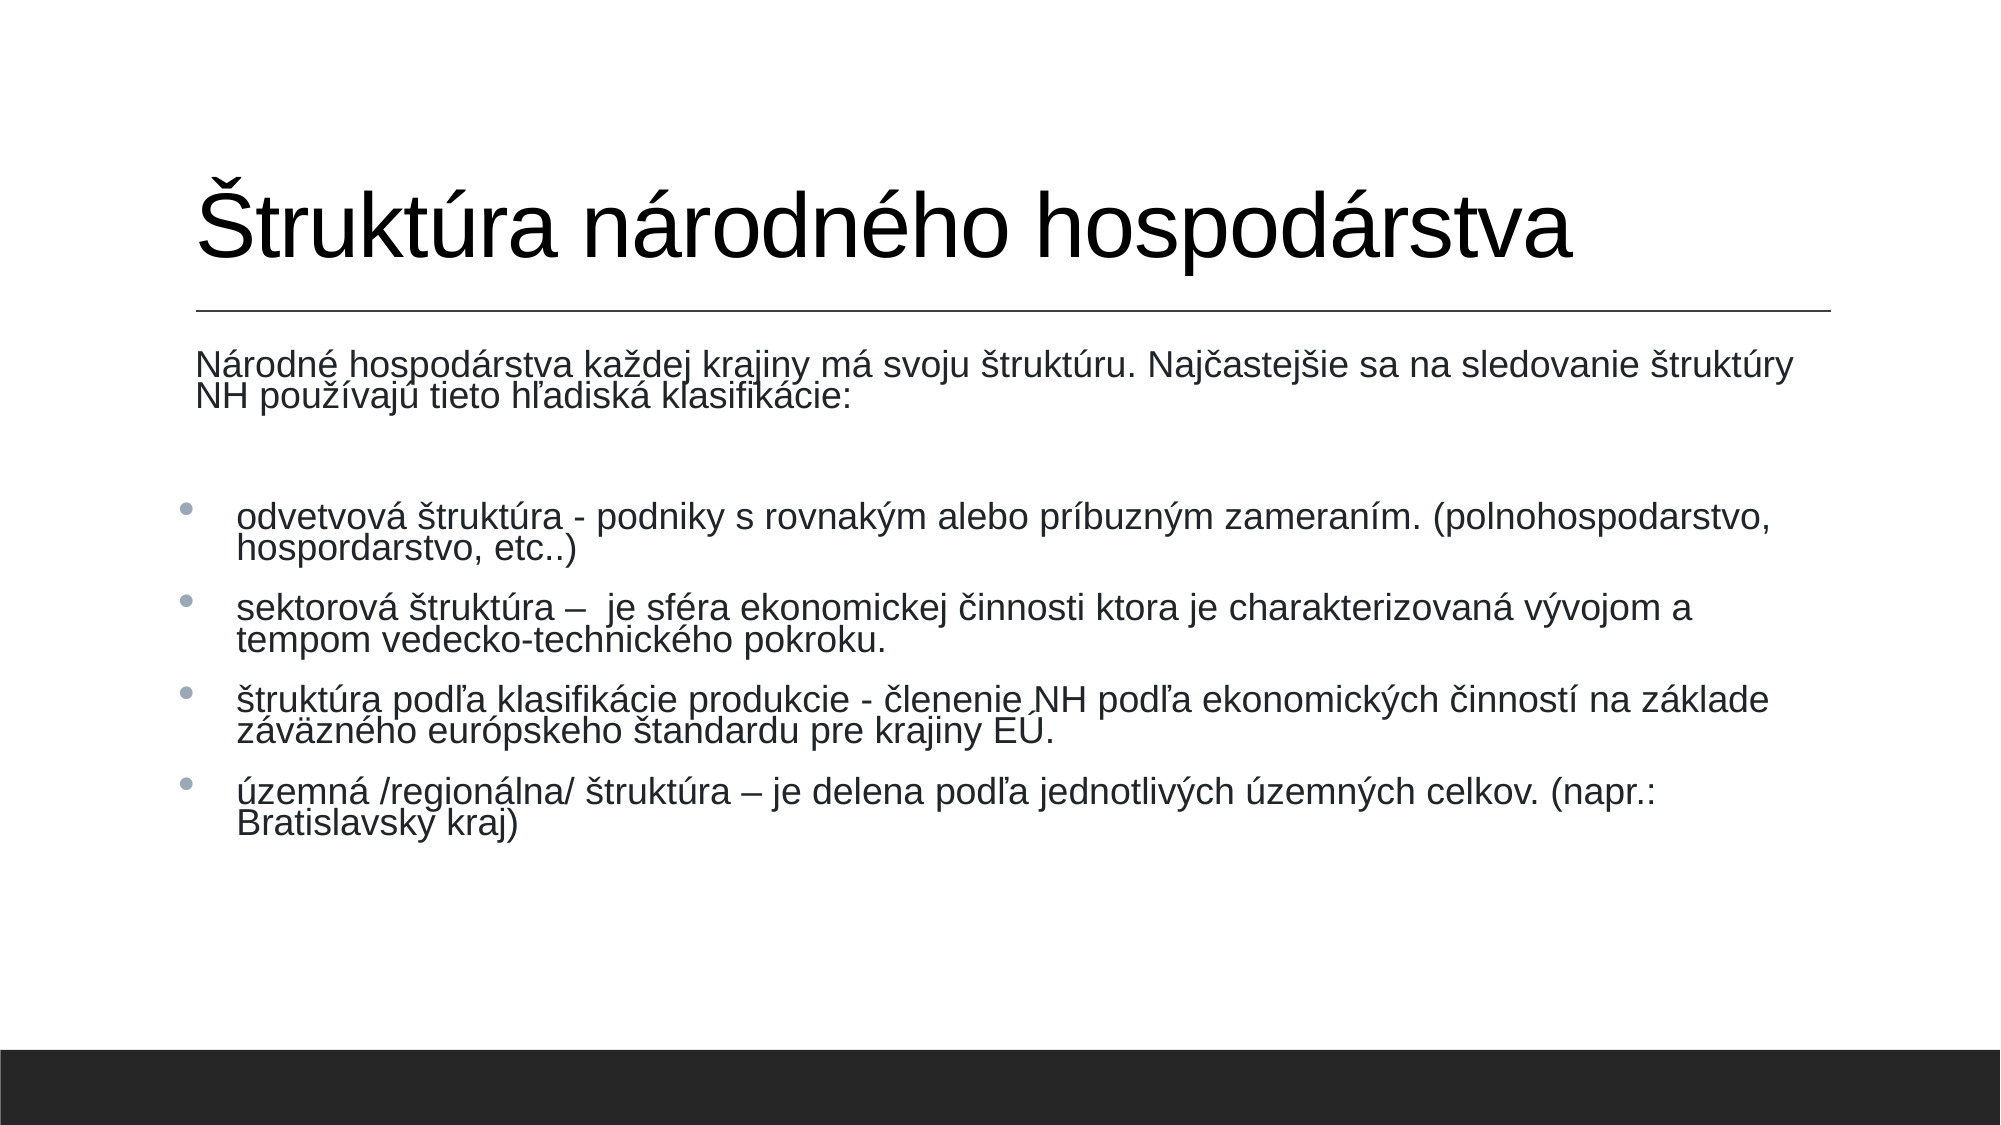

# Štruktúra národného hospodárstva
Národné hospodárstva každej krajiny má svoju štruktúru. Najčastejšie sa na sledovanie štruktúry NH používajú tieto hľadiská klasifikácie:

odvetvová štruktúra - podniky s rovnakým alebo príbuzným zameraním. (polnohospodarstvo, hospordarstvo, etc..)
sektorová štruktúra –  je sféra ekonomickej činnosti ktora je charakterizovaná vývojom a tempom vedecko-technického pokroku.
štruktúra podľa klasifikácie produkcie - členenie NH podľa ekonomických činností na základe záväzného európskeho štandardu pre krajiny EÚ.
územná /regionálna/ štruktúra – je delena podľa jednotlivých územných celkov. (napr.: Bratislavsky kraj)